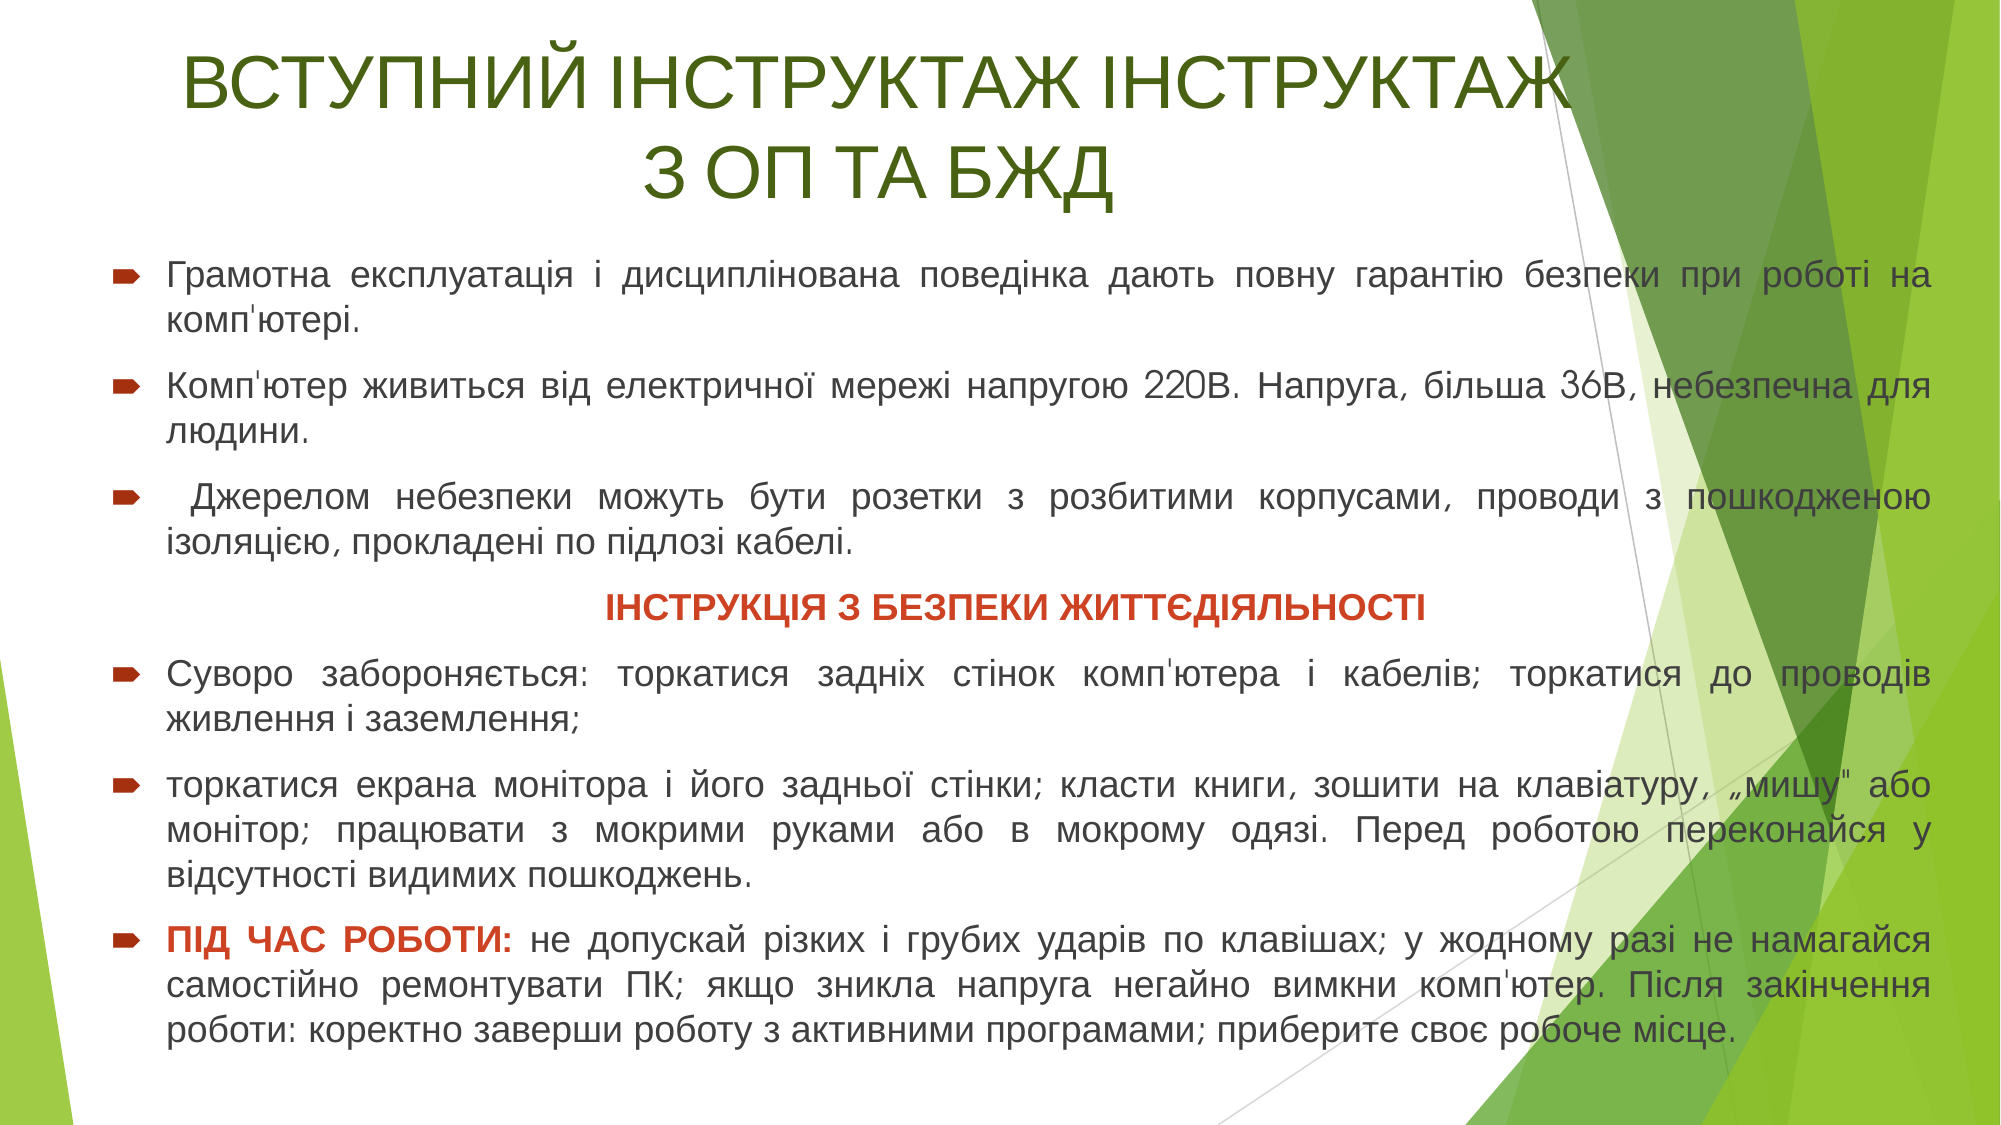

# ВСТУПНИЙ ІНСТРУКТАЖ ІНСТРУКТАЖ З ОП ТА БЖД
Грамотна експлуатація і дисциплінована поведінка дають повну гарантію безпеки при роботі на комп'ютері.
Комп'ютер живиться від електричної мережі напругою 220В. Напруга, більша 36В, небезпечна для людини.
 Джерелом небезпеки можуть бути розетки з розбитими корпусами, проводи з пошкодженою ізоляцією, прокладені по підлозі кабелі.
ІНСТРУКЦІЯ З БЕЗПЕКИ ЖИТТЄДІЯЛЬНОСТІ
Суворо забороняється: торкатися задніх стінок комп'ютера і кабелів; торкатися до проводів живлення і заземлення;
торкатися екрана монітора і його задньої стінки; класти книги, зошити на клавіатуру, „мишу" або монітор; працювати з мокрими руками або в мокрому одязі. Перед роботою переконайся у відсутності видимих пошкоджень.
ПІД ЧАС РОБОТИ: не допускай різких і грубих ударів по клавішах; у жодному разі не намагайся самостійно ремонтувати ПК; якщо зникла напруга негайно вимкни комп'ютер. Після закінчення роботи: коректно заверши роботу з активними програмами; приберите своє робоче місце.